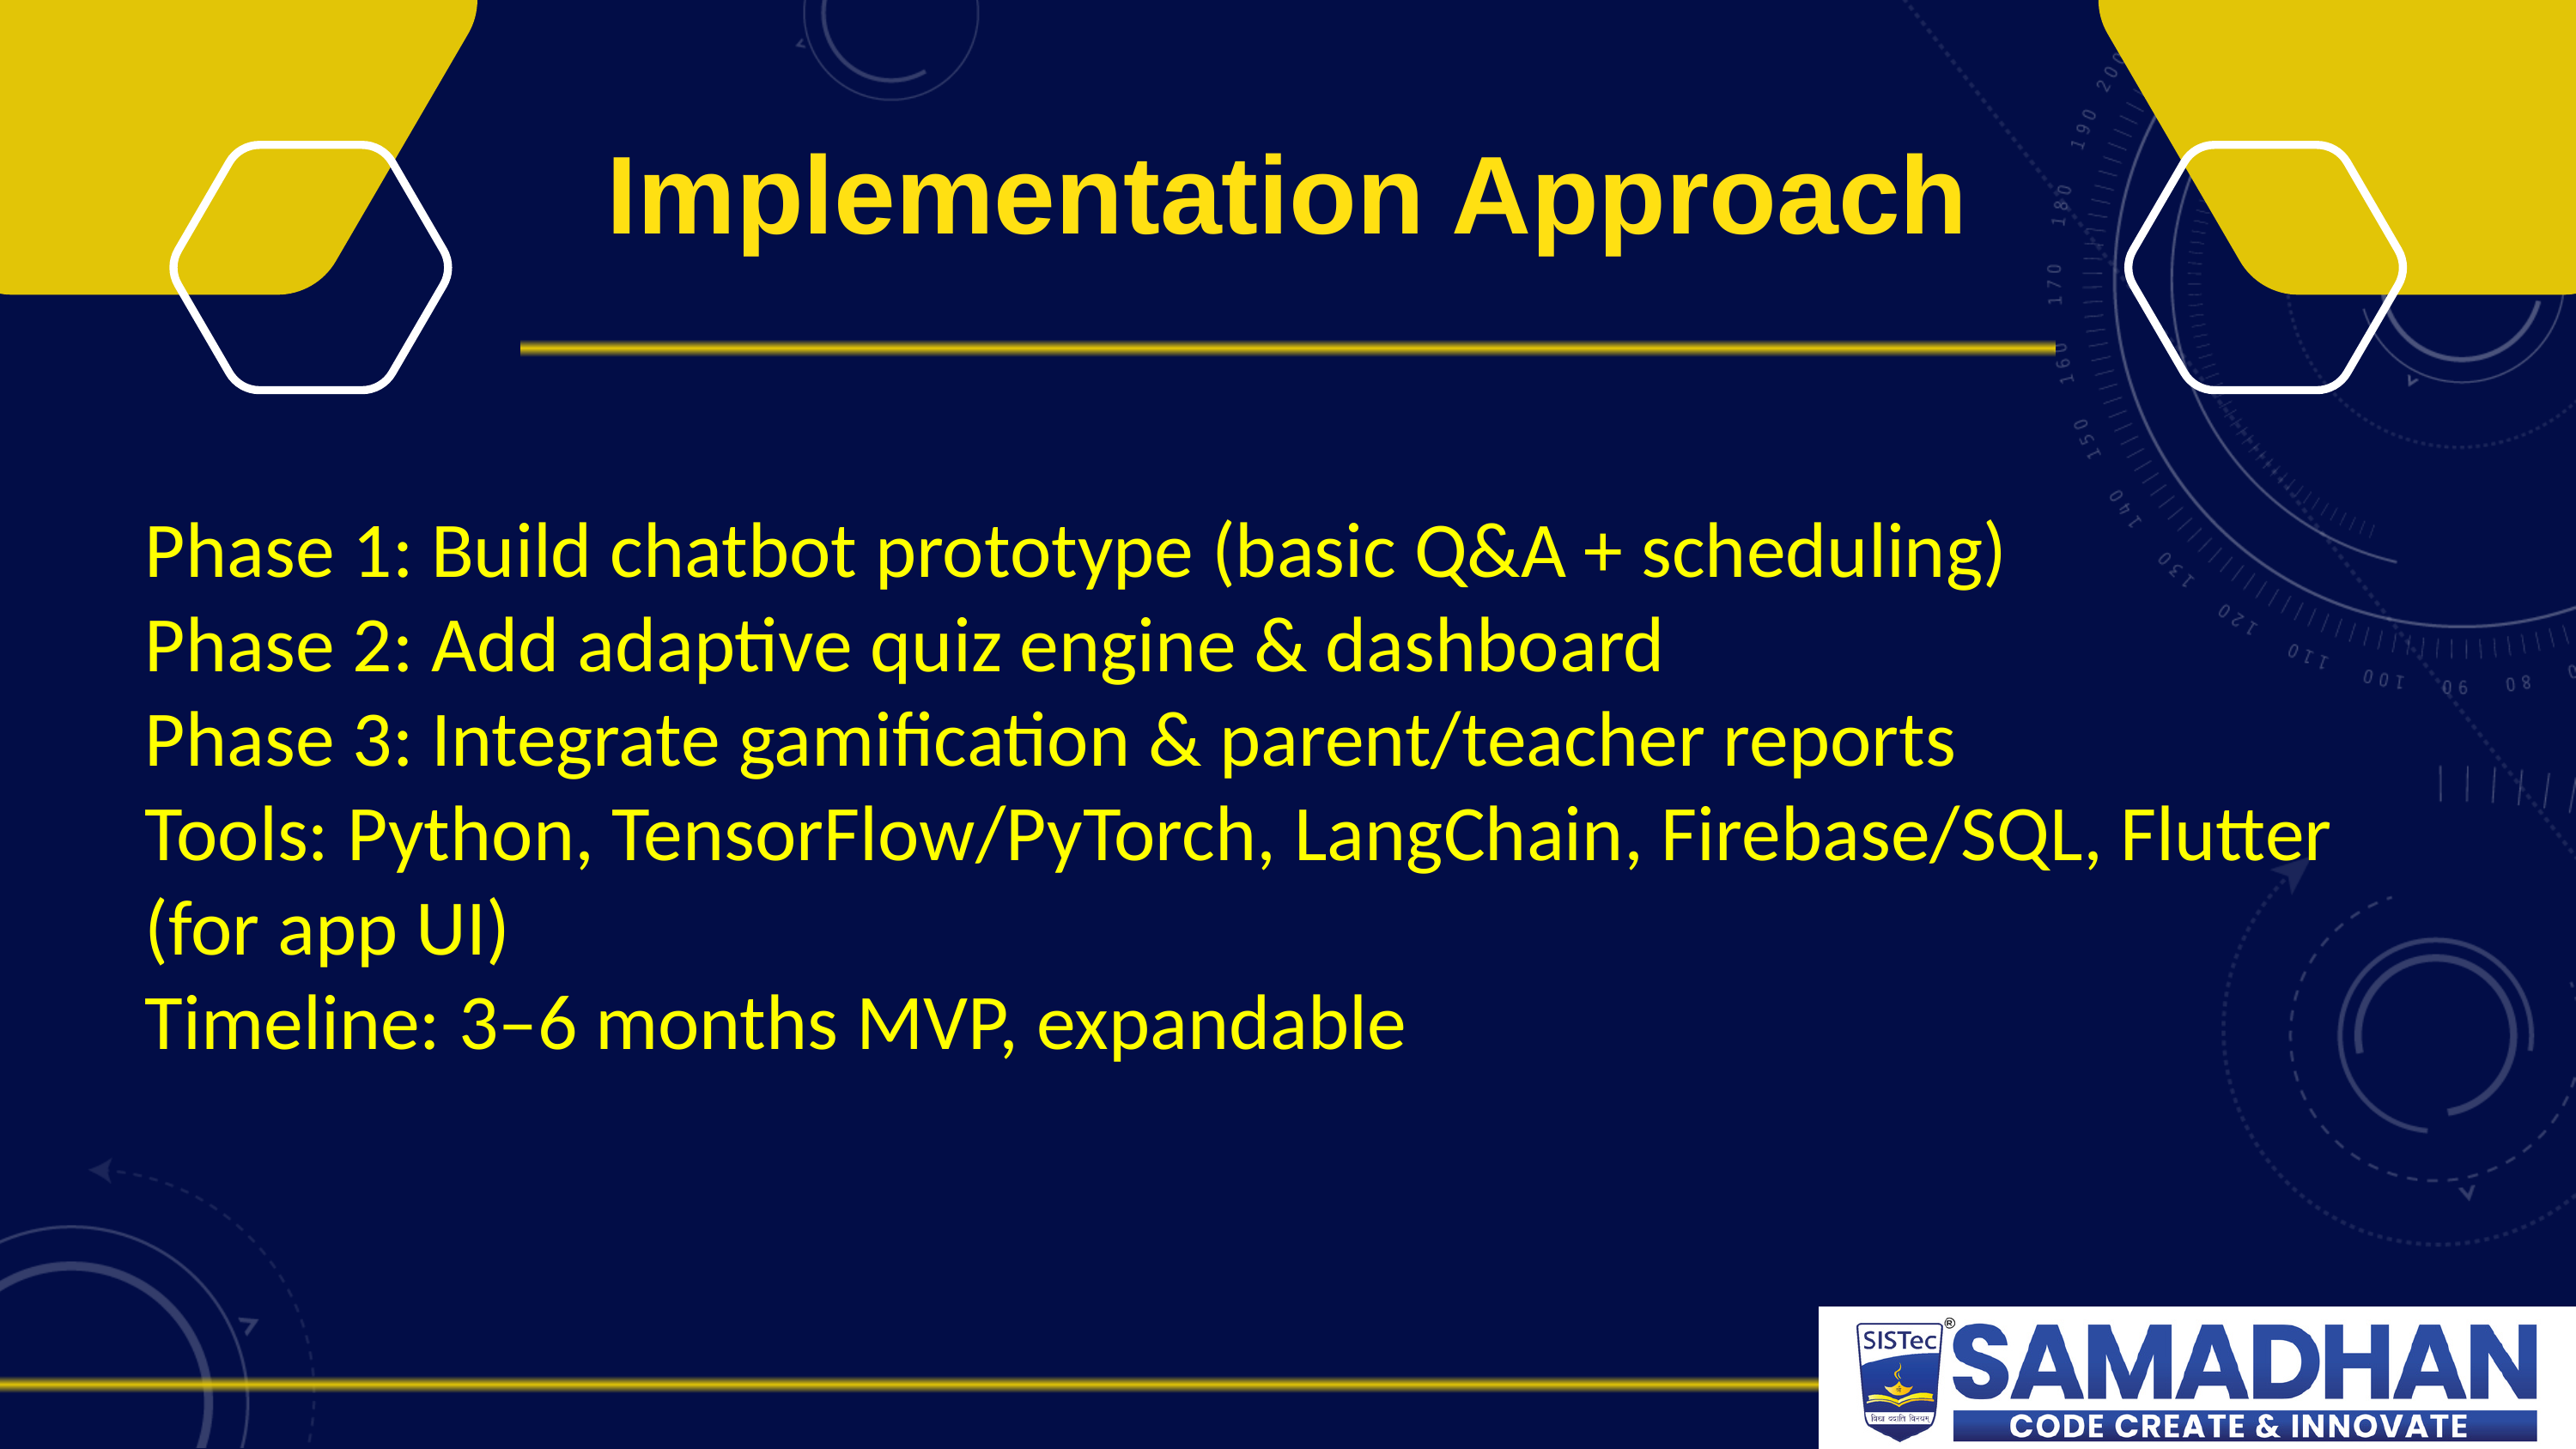

Implementation Approach

Phase 1: Build chatbot prototype (basic Q&A + scheduling)
Phase 2: Add adaptive quiz engine & dashboard
Phase 3: Integrate gamification & parent/teacher reports
Tools: Python, TensorFlow/PyTorch, LangChain, Firebase/SQL, Flutter (for app UI)
Timeline: 3–6 months MVP, expandable